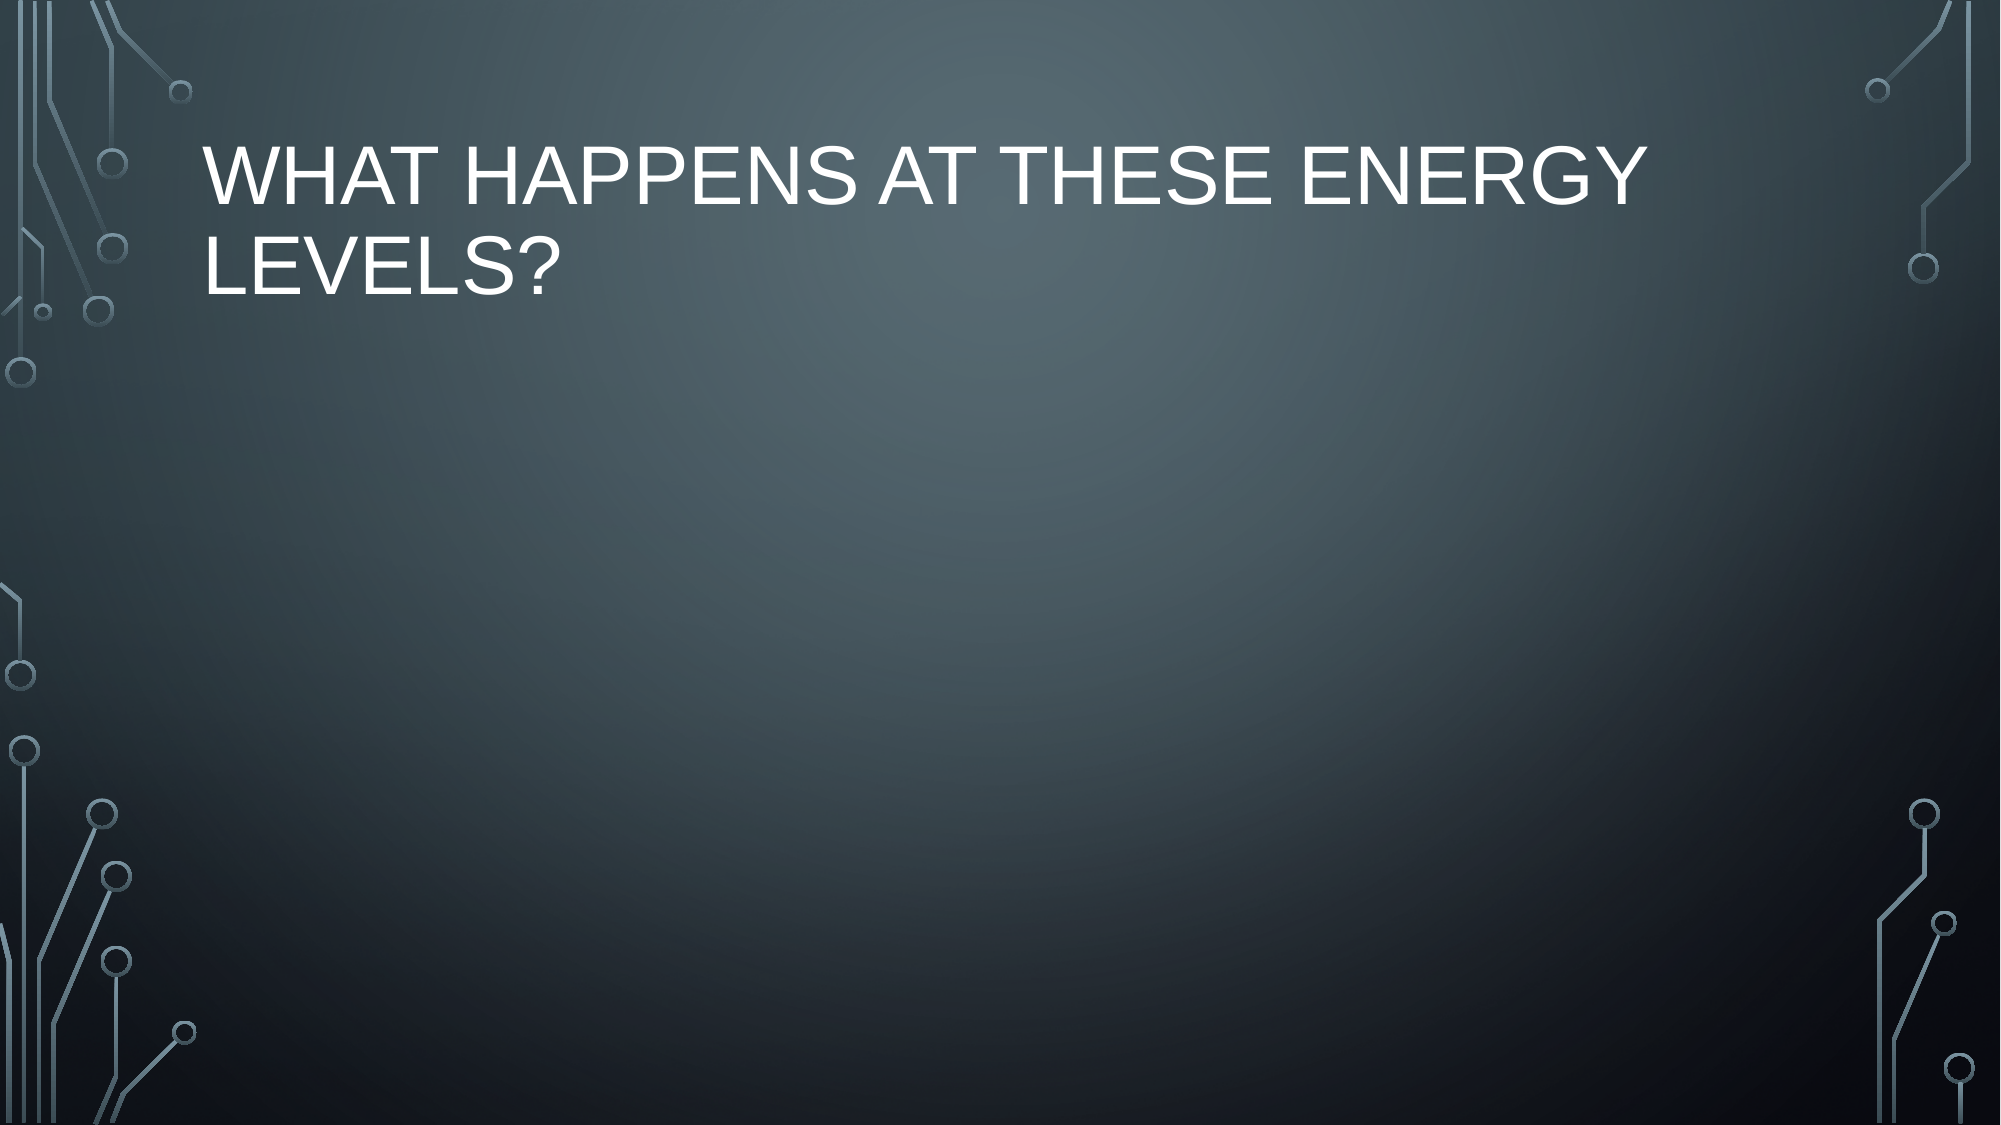

# What happens at these energy levels?